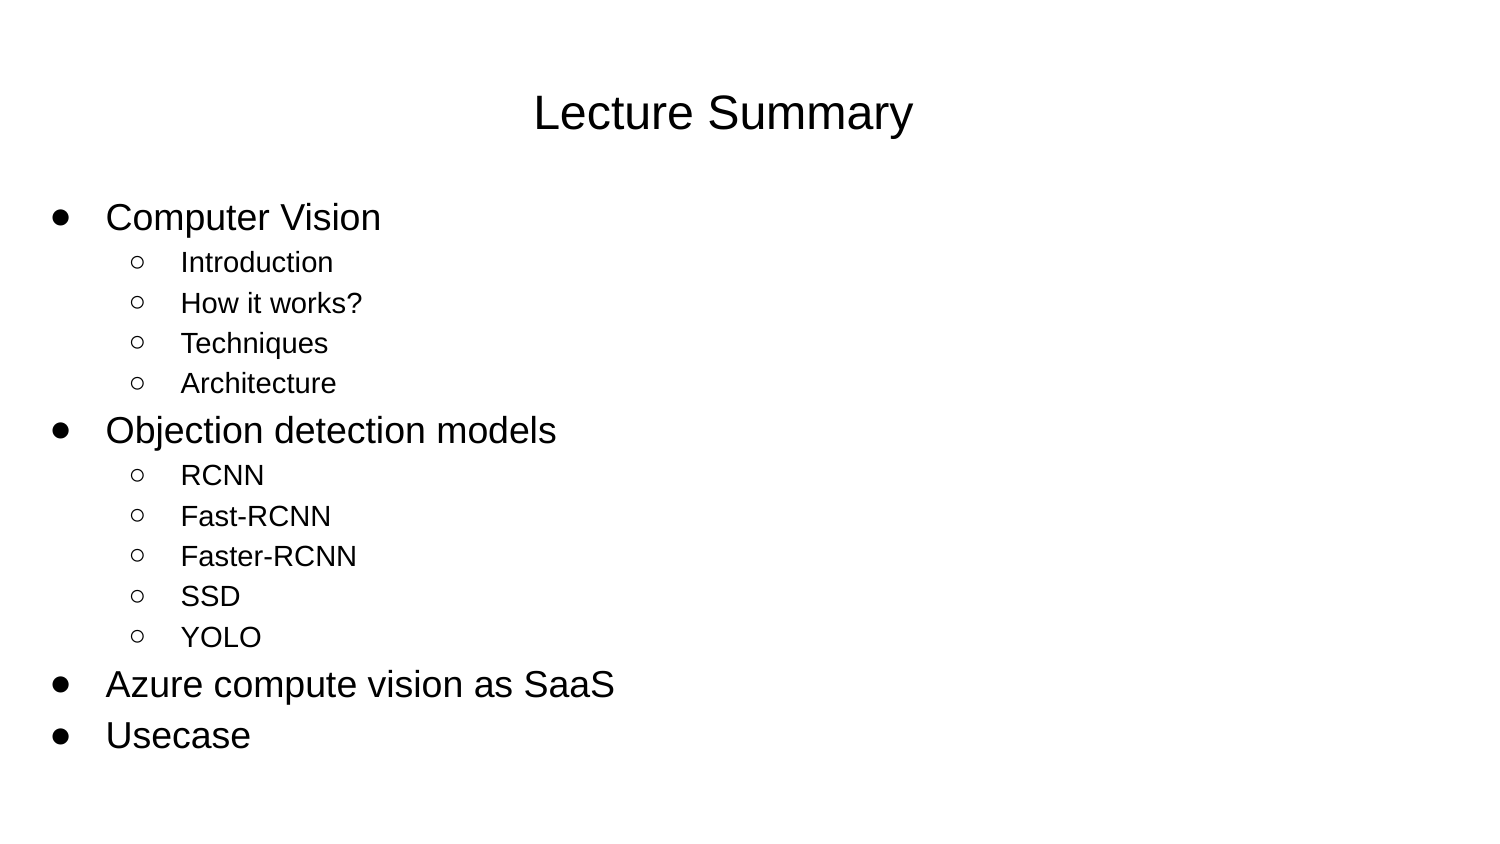

# Lecture Summary
Computer Vision
Introduction
How it works?
Techniques
Architecture
Objection detection models
RCNN
Fast-RCNN
Faster-RCNN
SSD
YOLO
Azure compute vision as SaaS
Usecase